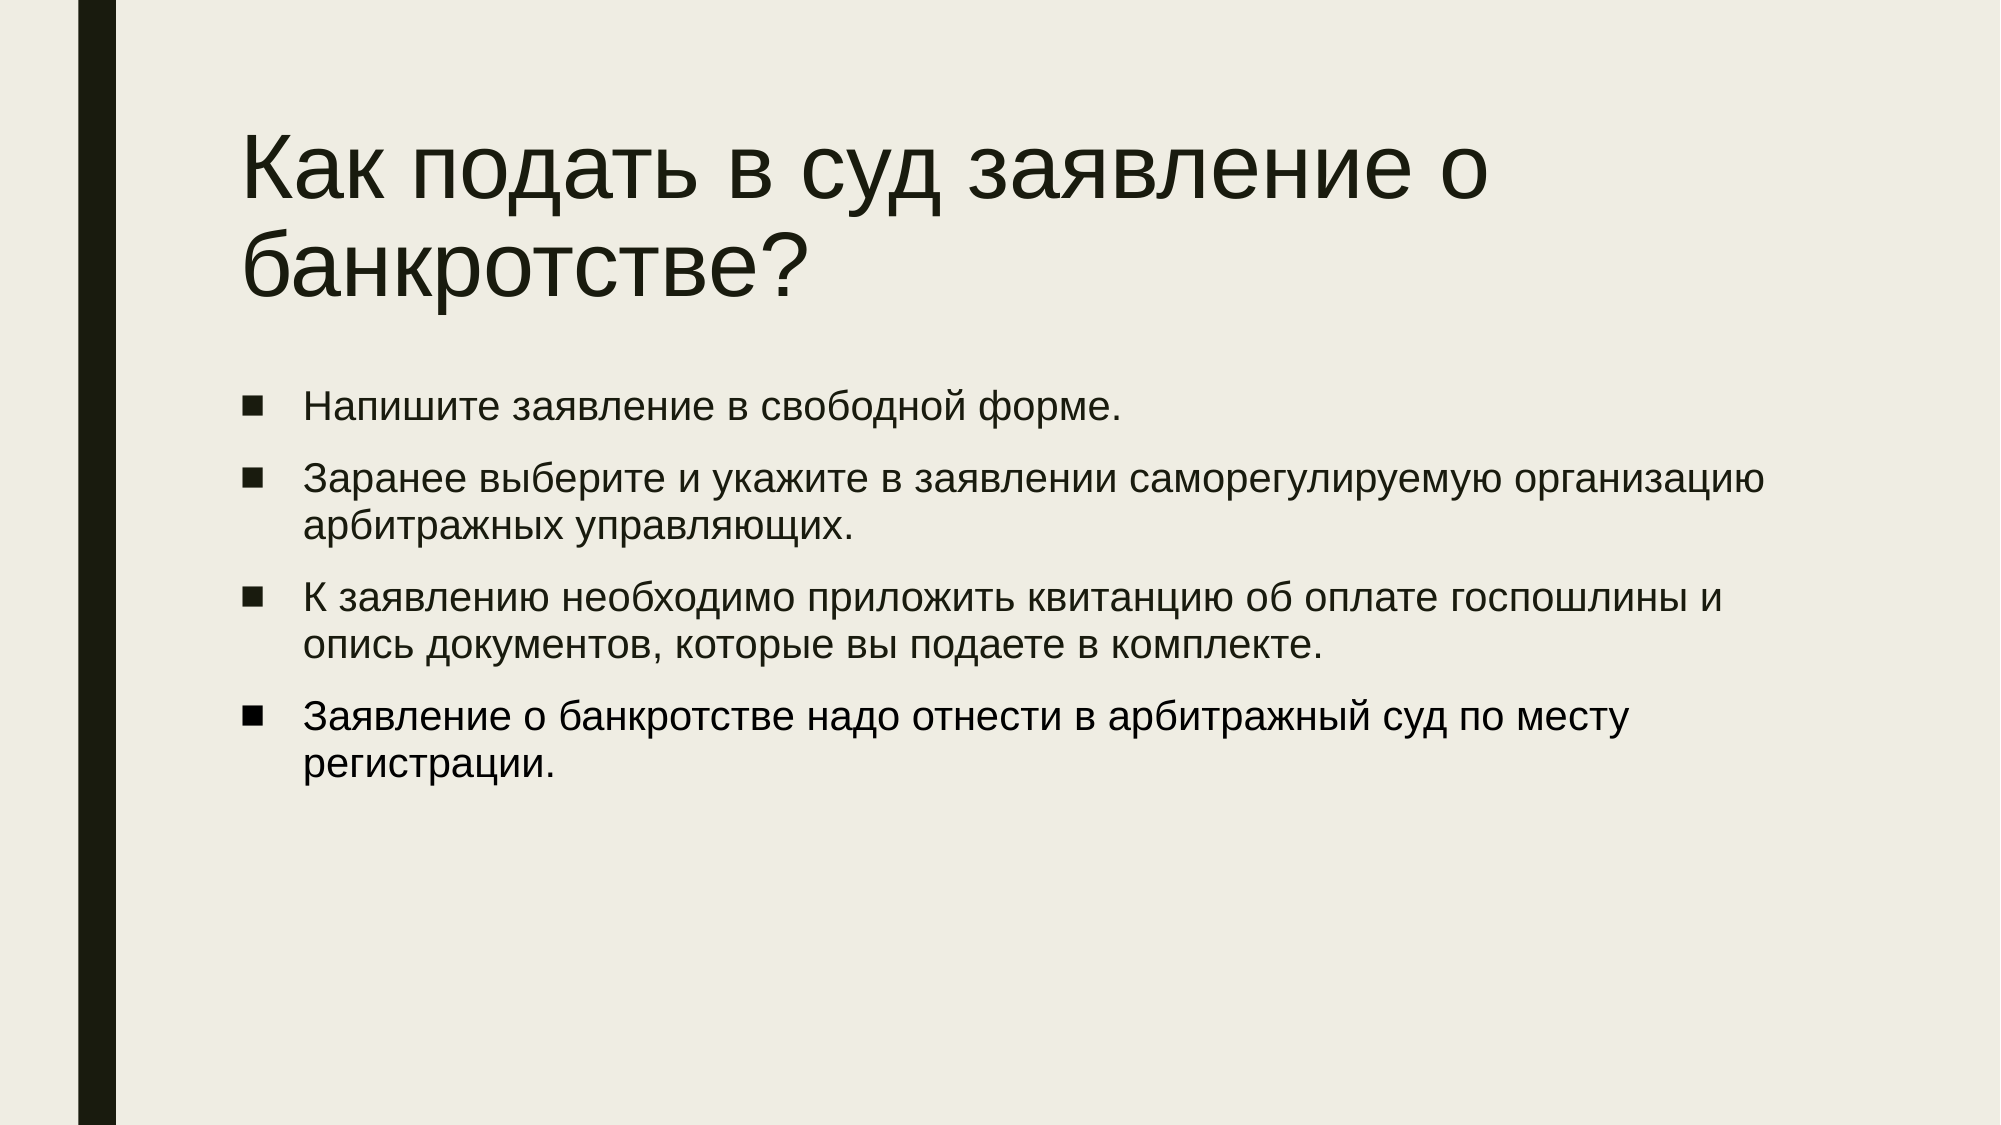

# Как подать в суд заявление о банкротстве?
Напишите заявление в свободной форме.
Заранее выберите и укажите в заявлении саморегулируемую организацию арбитражных управляющих.
К заявлению необходимо приложить квитанцию об оплате госпошлины и опись документов, которые вы подаете в комплекте.
Заявление о банкротстве надо отнести в арбитражный суд по месту регистрации.